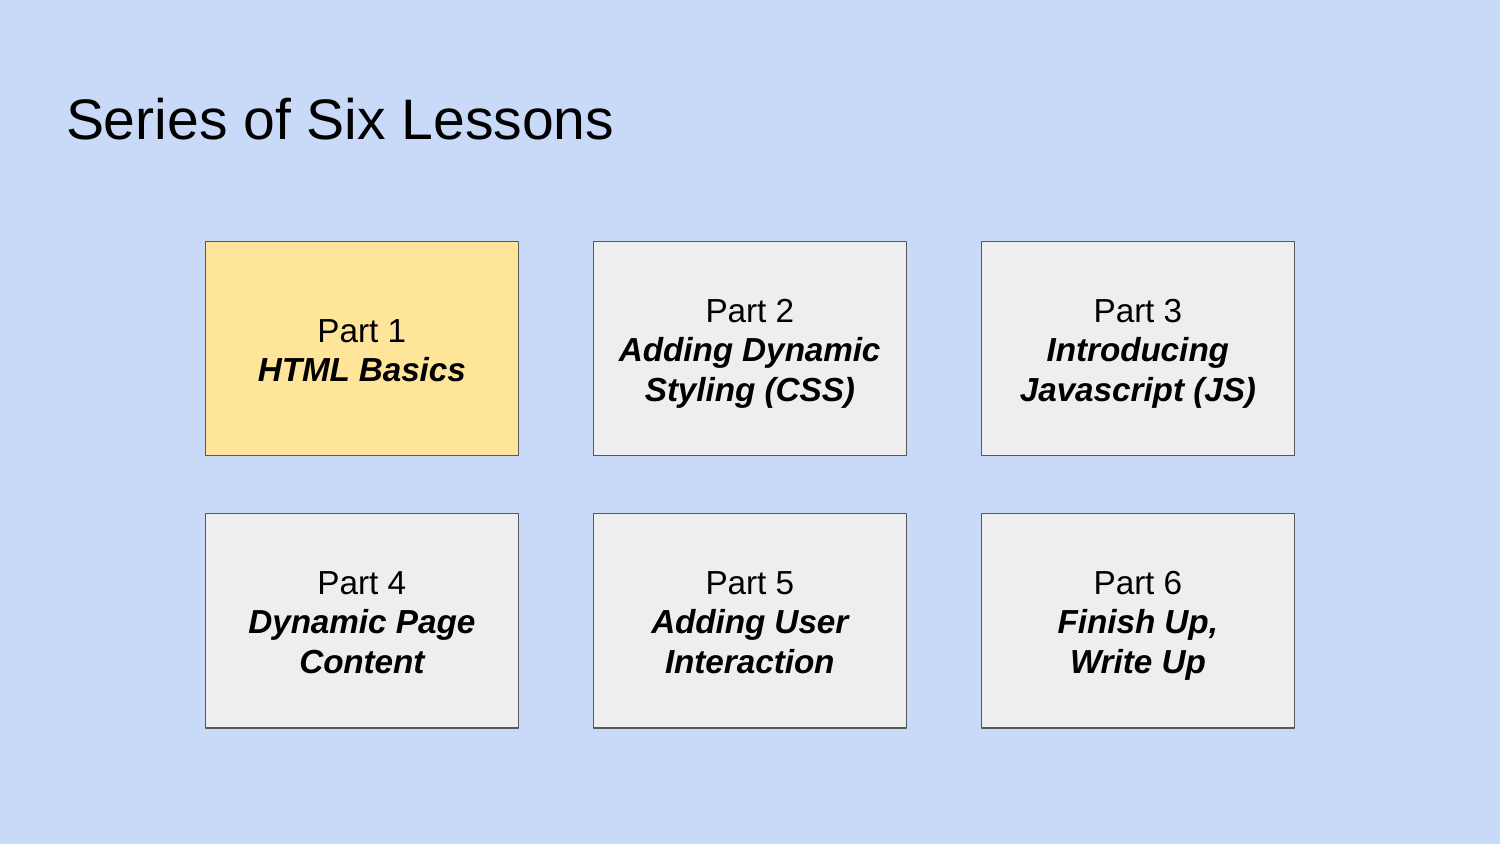

# Series of Six Lessons
Part 1
HTML Basics
Part 2
Adding Dynamic Styling (CSS)
Part 3
Introducing Javascript (JS)
Part 4
Dynamic Page Content
Part 5
Adding User Interaction
Part 6
Finish Up,
Write Up